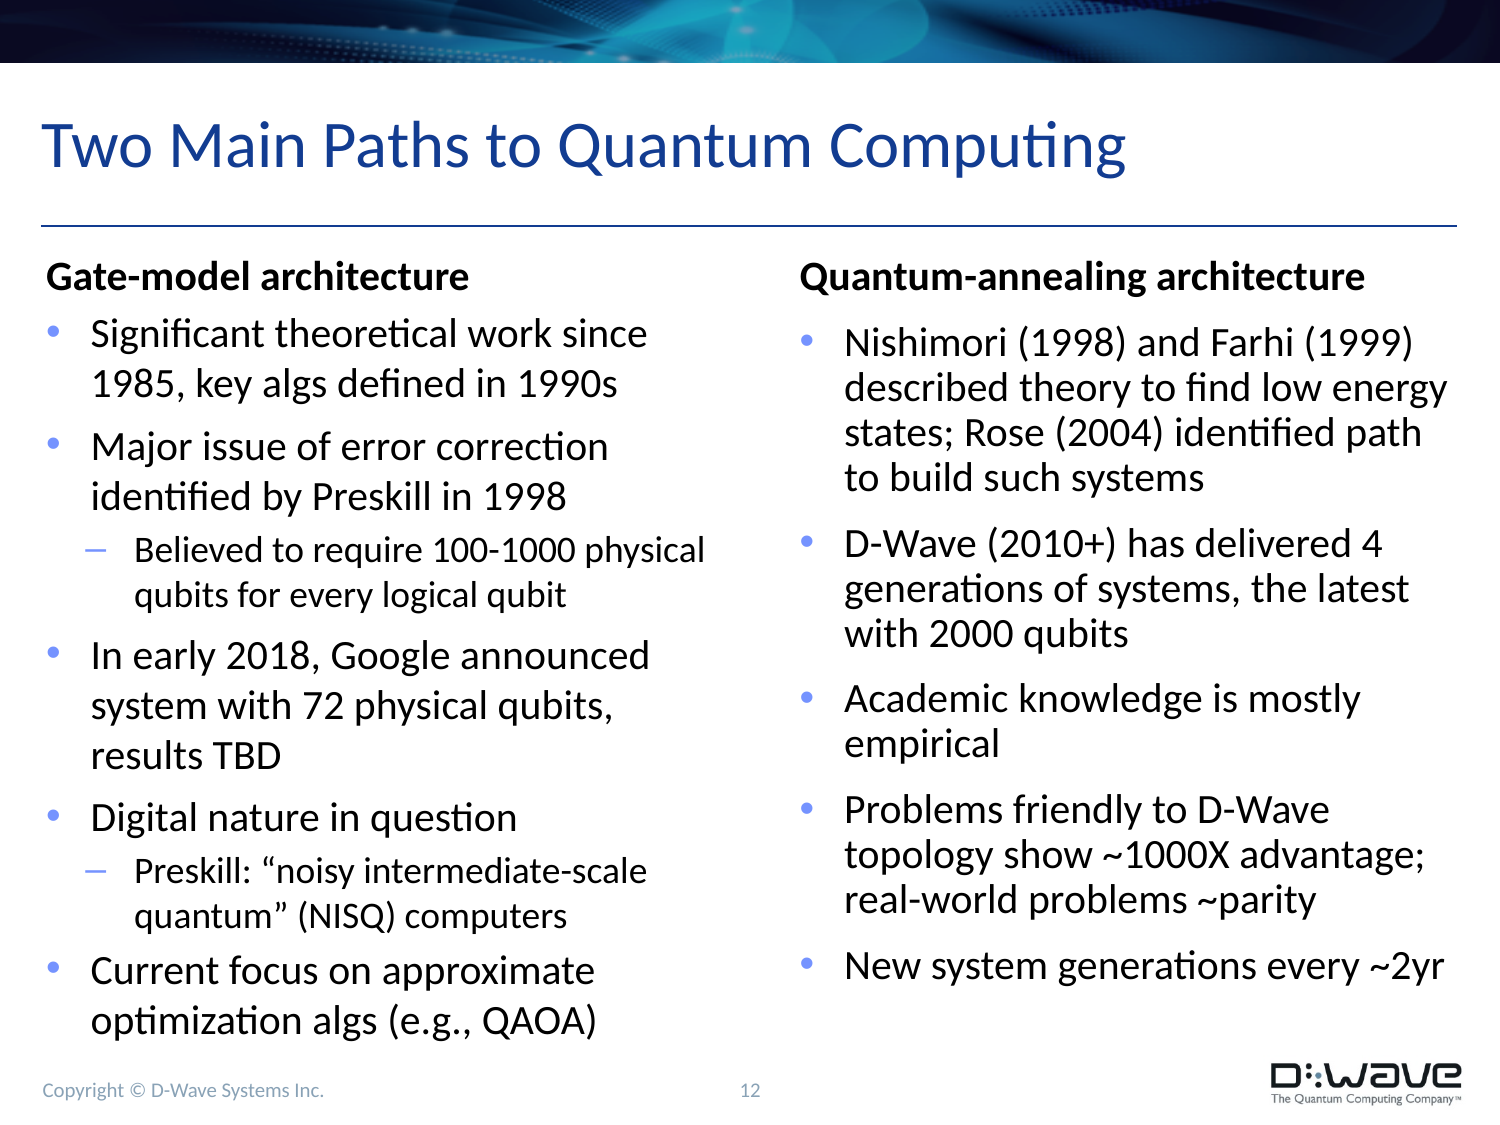

# Two Main Paths to Quantum Computing
Quantum-annealing architecture
Nishimori (1998) and Farhi (1999) described theory to find low energy states; Rose (2004) identified path to build such systems
D-Wave (2010+) has delivered 4 generations of systems, the latest with 2000 qubits
Academic knowledge is mostly empirical
Problems friendly to D-Wave topology show ~1000X advantage; real-world problems ~parity
New system generations every ~2yr
Gate-model architecture
Significant theoretical work since 1985, key algs defined in 1990s
Major issue of error correction identified by Preskill in 1998
Believed to require 100-1000 physical qubits for every logical qubit
In early 2018, Google announced system with 72 physical qubits, results TBD
Digital nature in question
Preskill: “noisy intermediate-scale quantum” (NISQ) computers
Current focus on approximate optimization algs (e.g., QAOA)